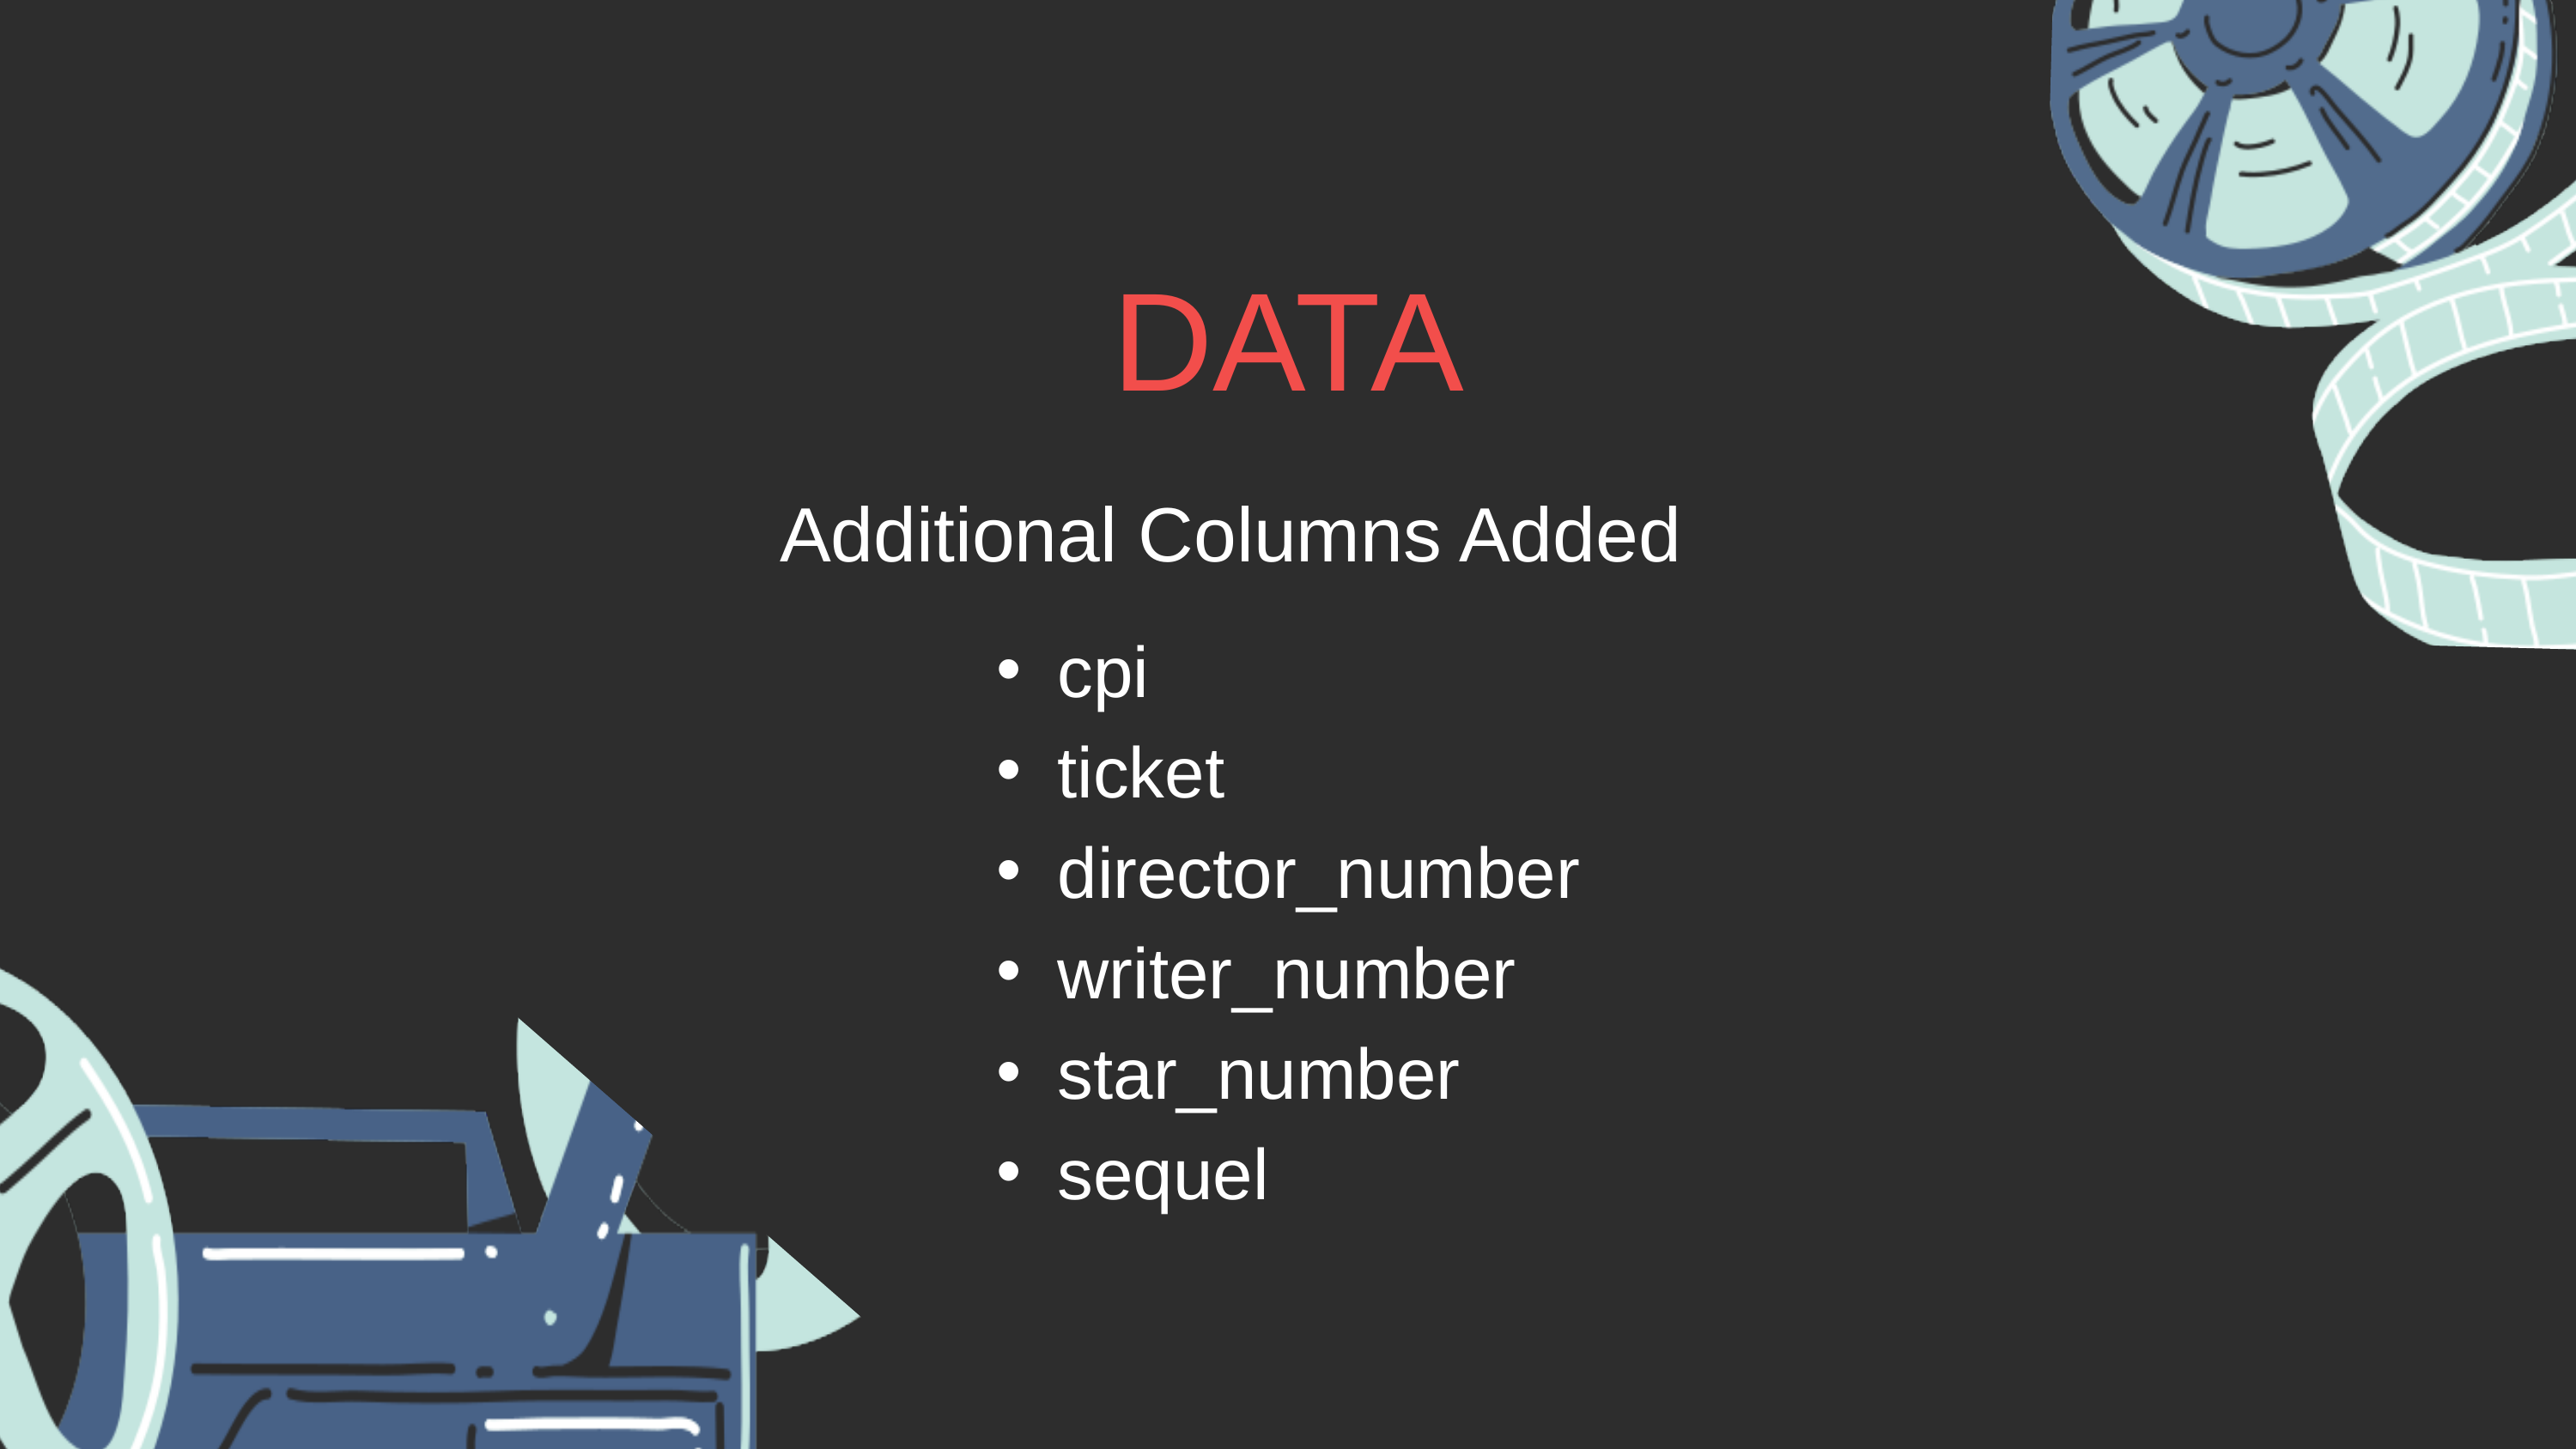

DATA
Additional Columns Added
cpi
ticket
director_number
writer_number
star_number
sequel